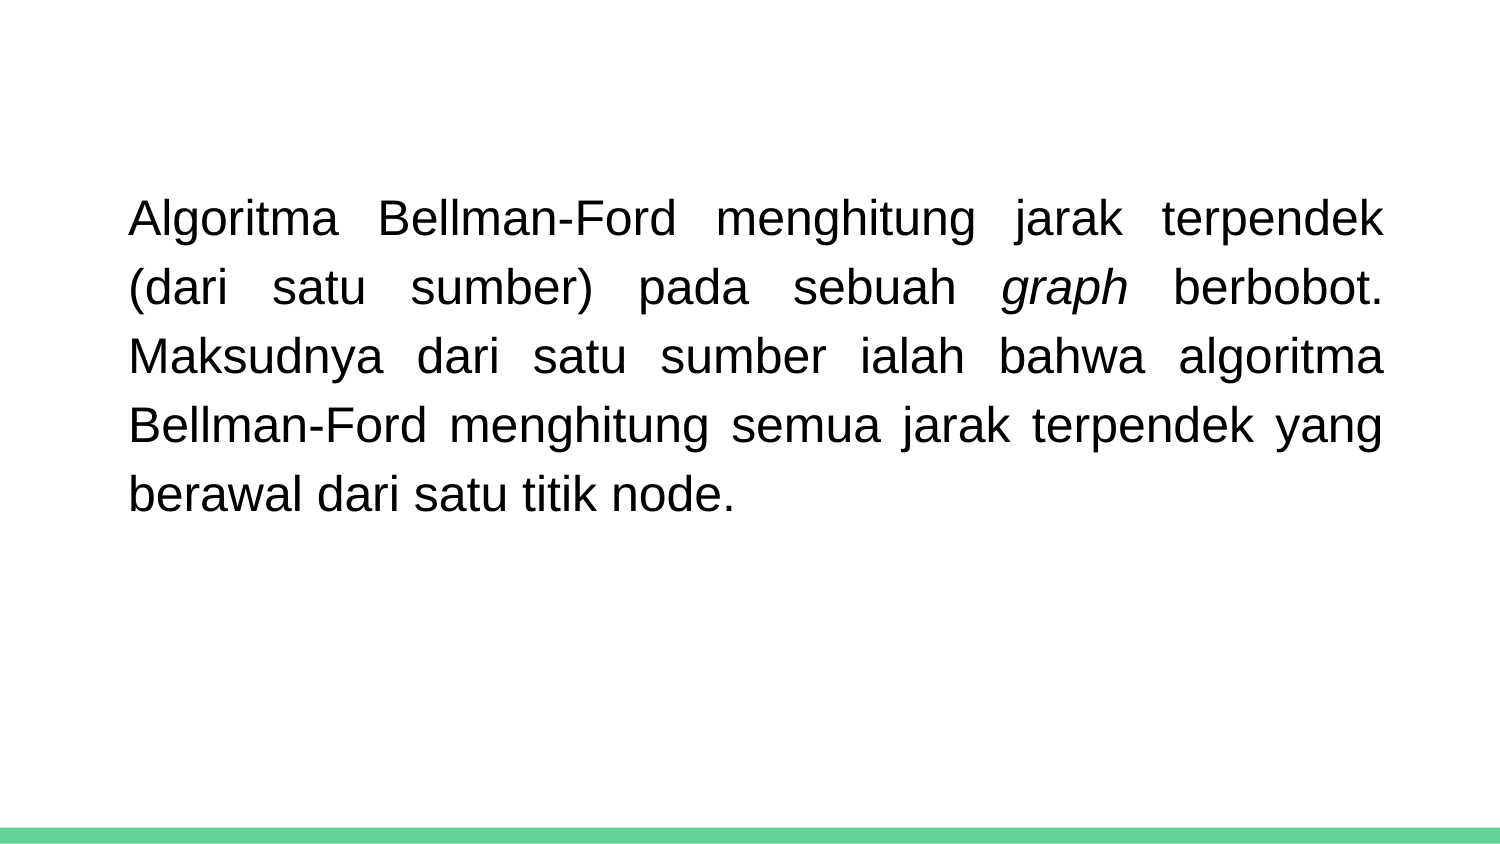

Algoritma Bellman-Ford menghitung jarak terpendek (dari satu sumber) pada sebuah graph berbobot. Maksudnya dari satu sumber ialah bahwa algoritma Bellman-Ford menghitung semua jarak terpendek yang berawal dari satu titik node.